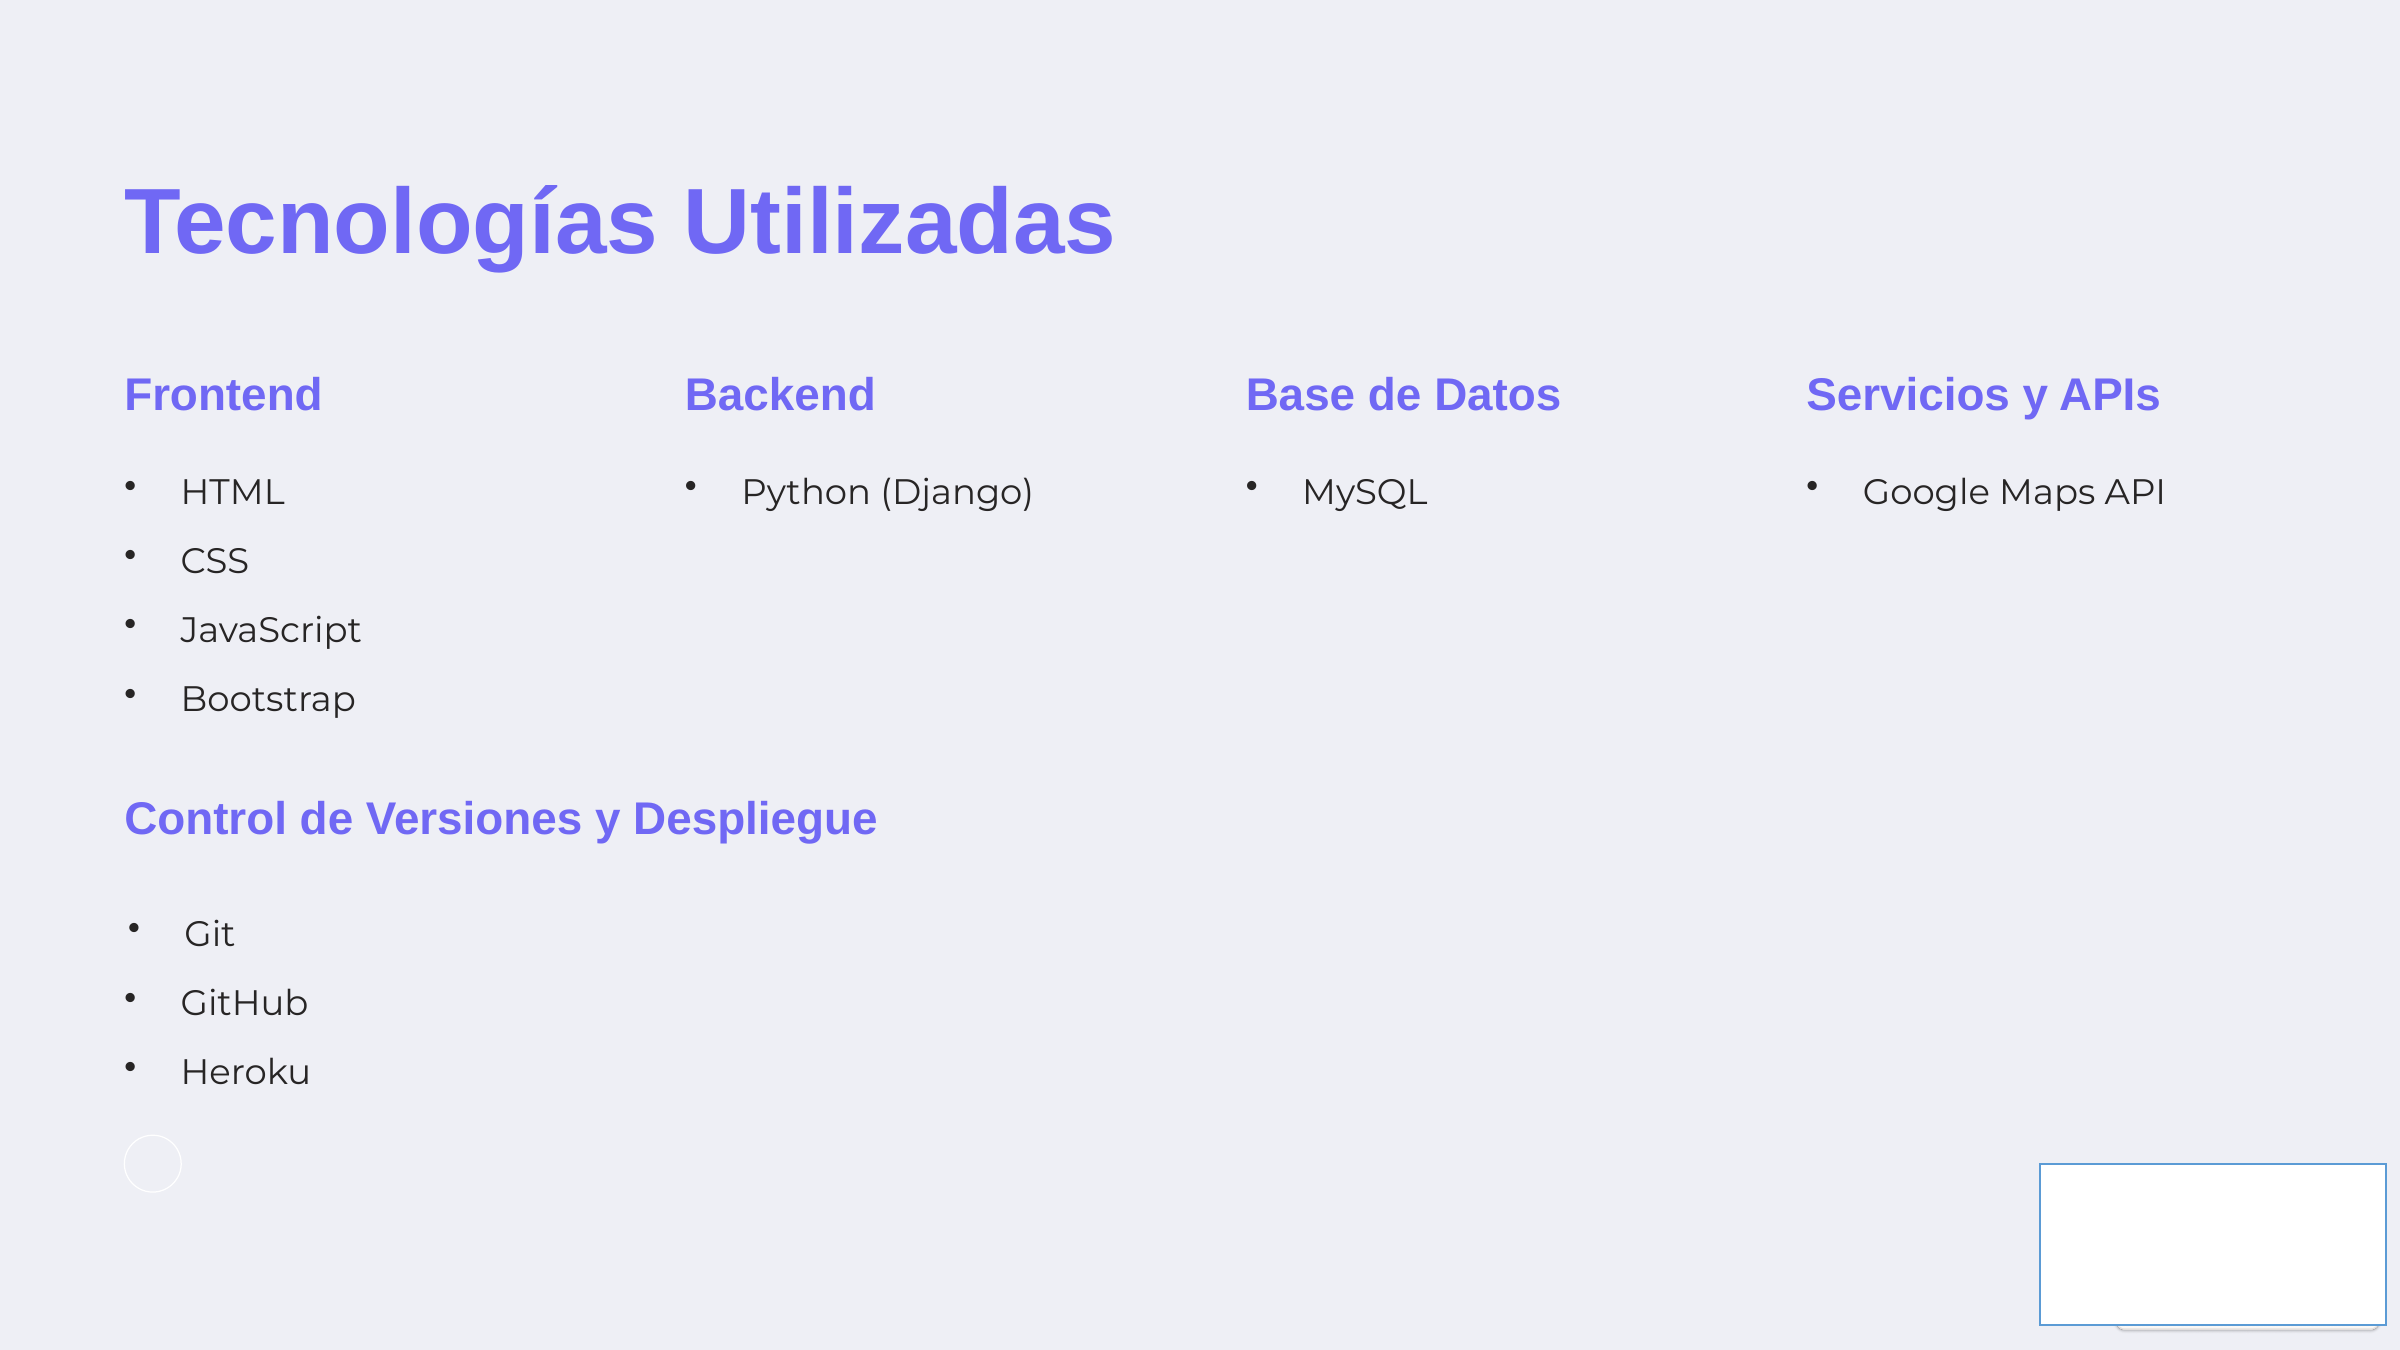

Tecnologías Utilizadas
Frontend
Backend
Base de Datos
Servicios y APIs
HTML
Python (Django)
MySQL
Google Maps API
CSS
JavaScript
Bootstrap
Control de Versiones y Despliegue
Git
GitHub
Heroku